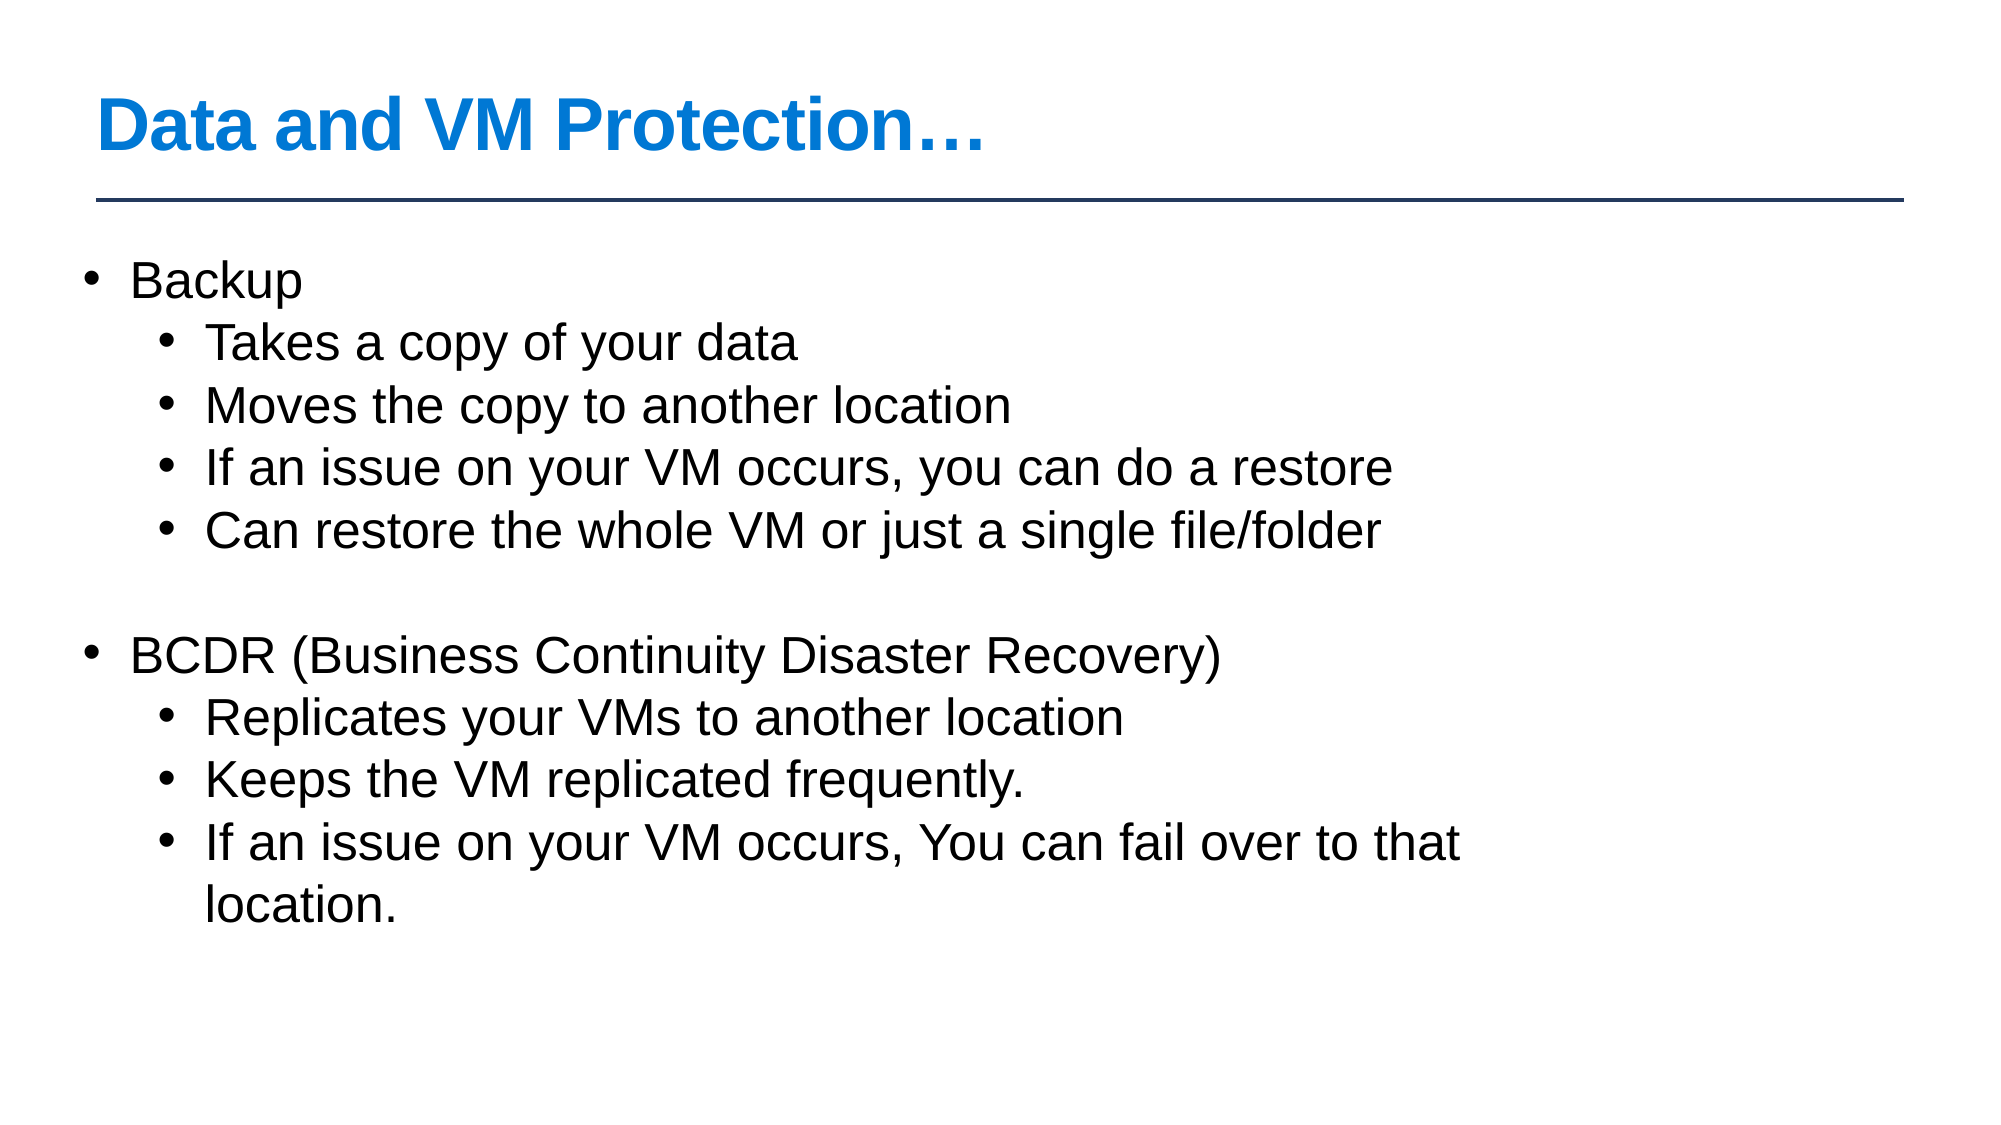

# Data and VM Protection…
Backup
Takes a copy of your data
Moves the copy to another location
If an issue on your VM occurs, you can do a restore
Can restore the whole VM or just a single file/folder

BCDR (Business Continuity Disaster Recovery)
Replicates your VMs to another location
Keeps the VM replicated frequently.
If an issue on your VM occurs, You can fail over to that location.